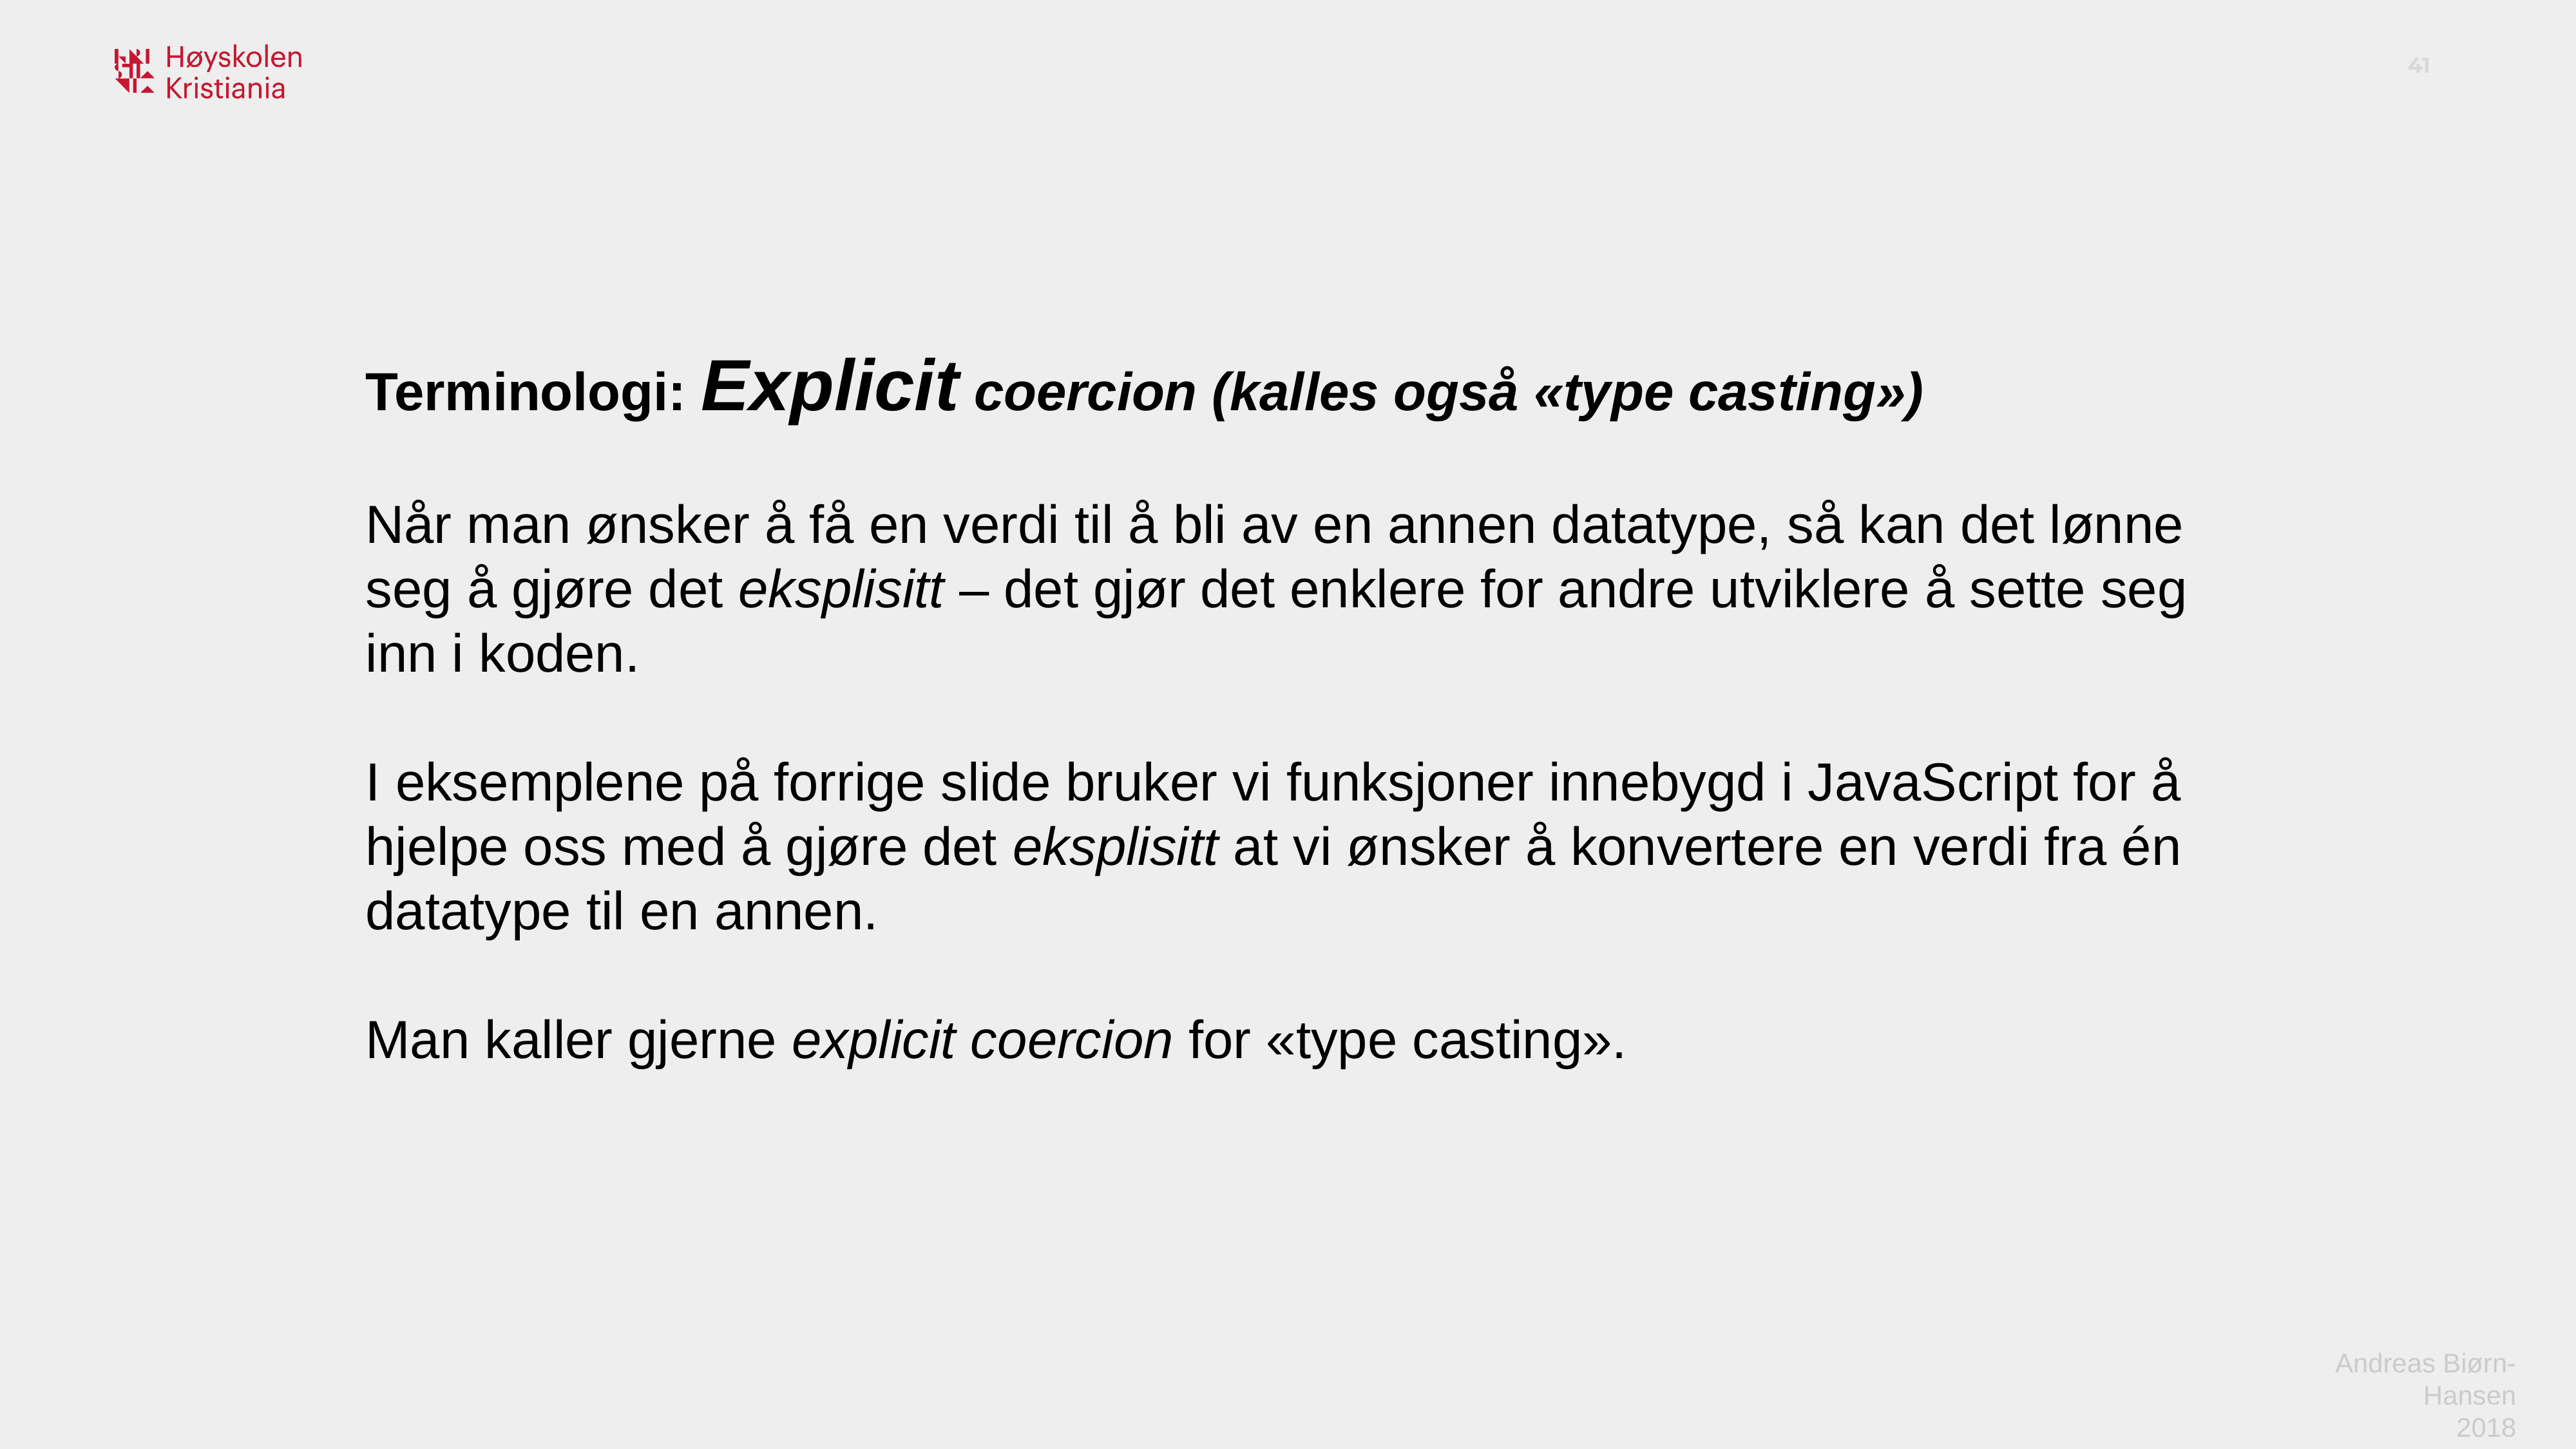

Terminologi: Explicit coercion (kalles også «type casting»)

Når man ønsker å få en verdi til å bli av en annen datatype, så kan det lønne seg å gjøre det eksplisitt – det gjør det enklere for andre utviklere å sette seg inn i koden.

I eksemplene på forrige slide bruker vi funksjoner innebygd i JavaScript for å hjelpe oss med å gjøre det eksplisitt at vi ønsker å konvertere en verdi fra én datatype til en annen.

Man kaller gjerne explicit coercion for «type casting».